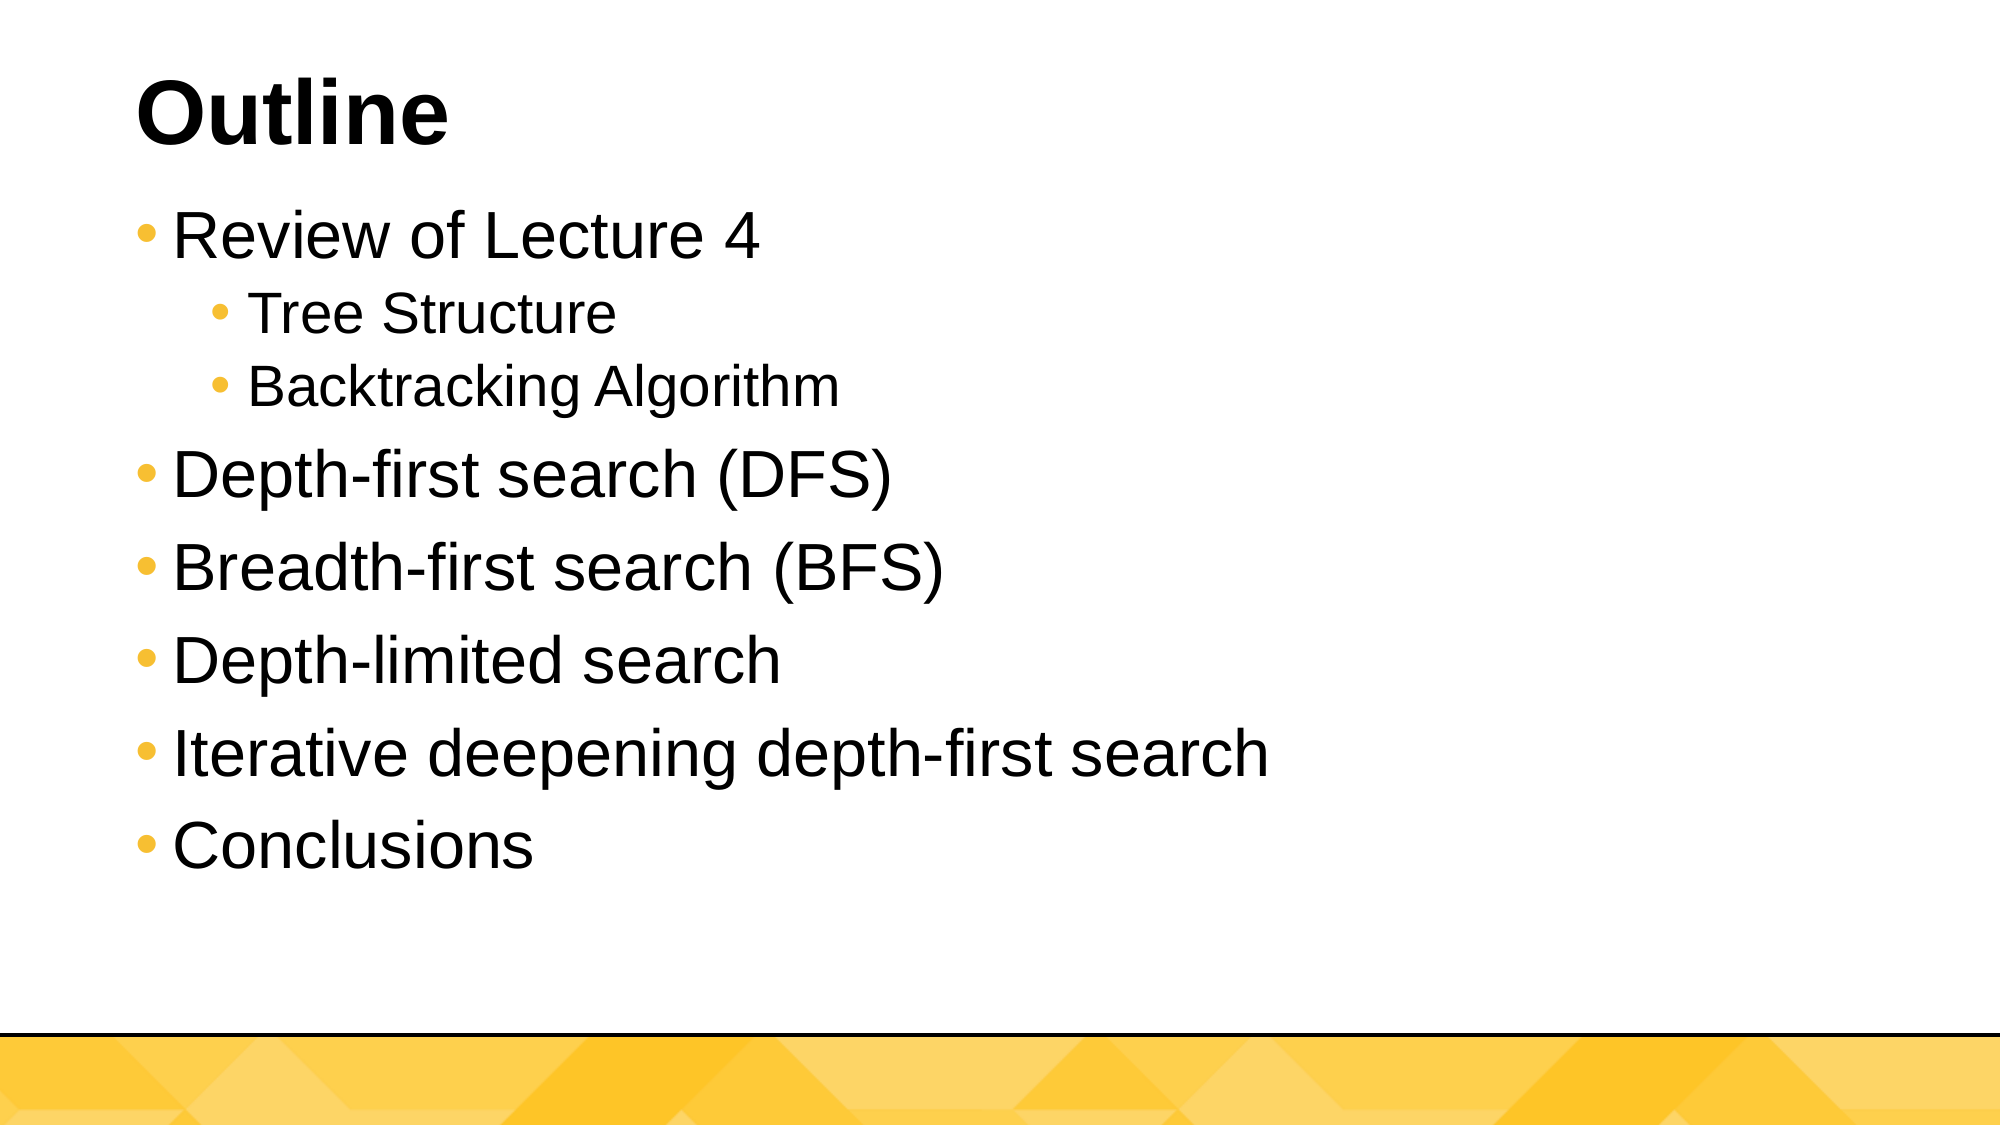

# Outline
Review of Lecture 4
Tree Structure
Backtracking Algorithm
Depth-first search (DFS)
Breadth-first search (BFS)
Depth-limited search
Iterative deepening depth-first search
Conclusions